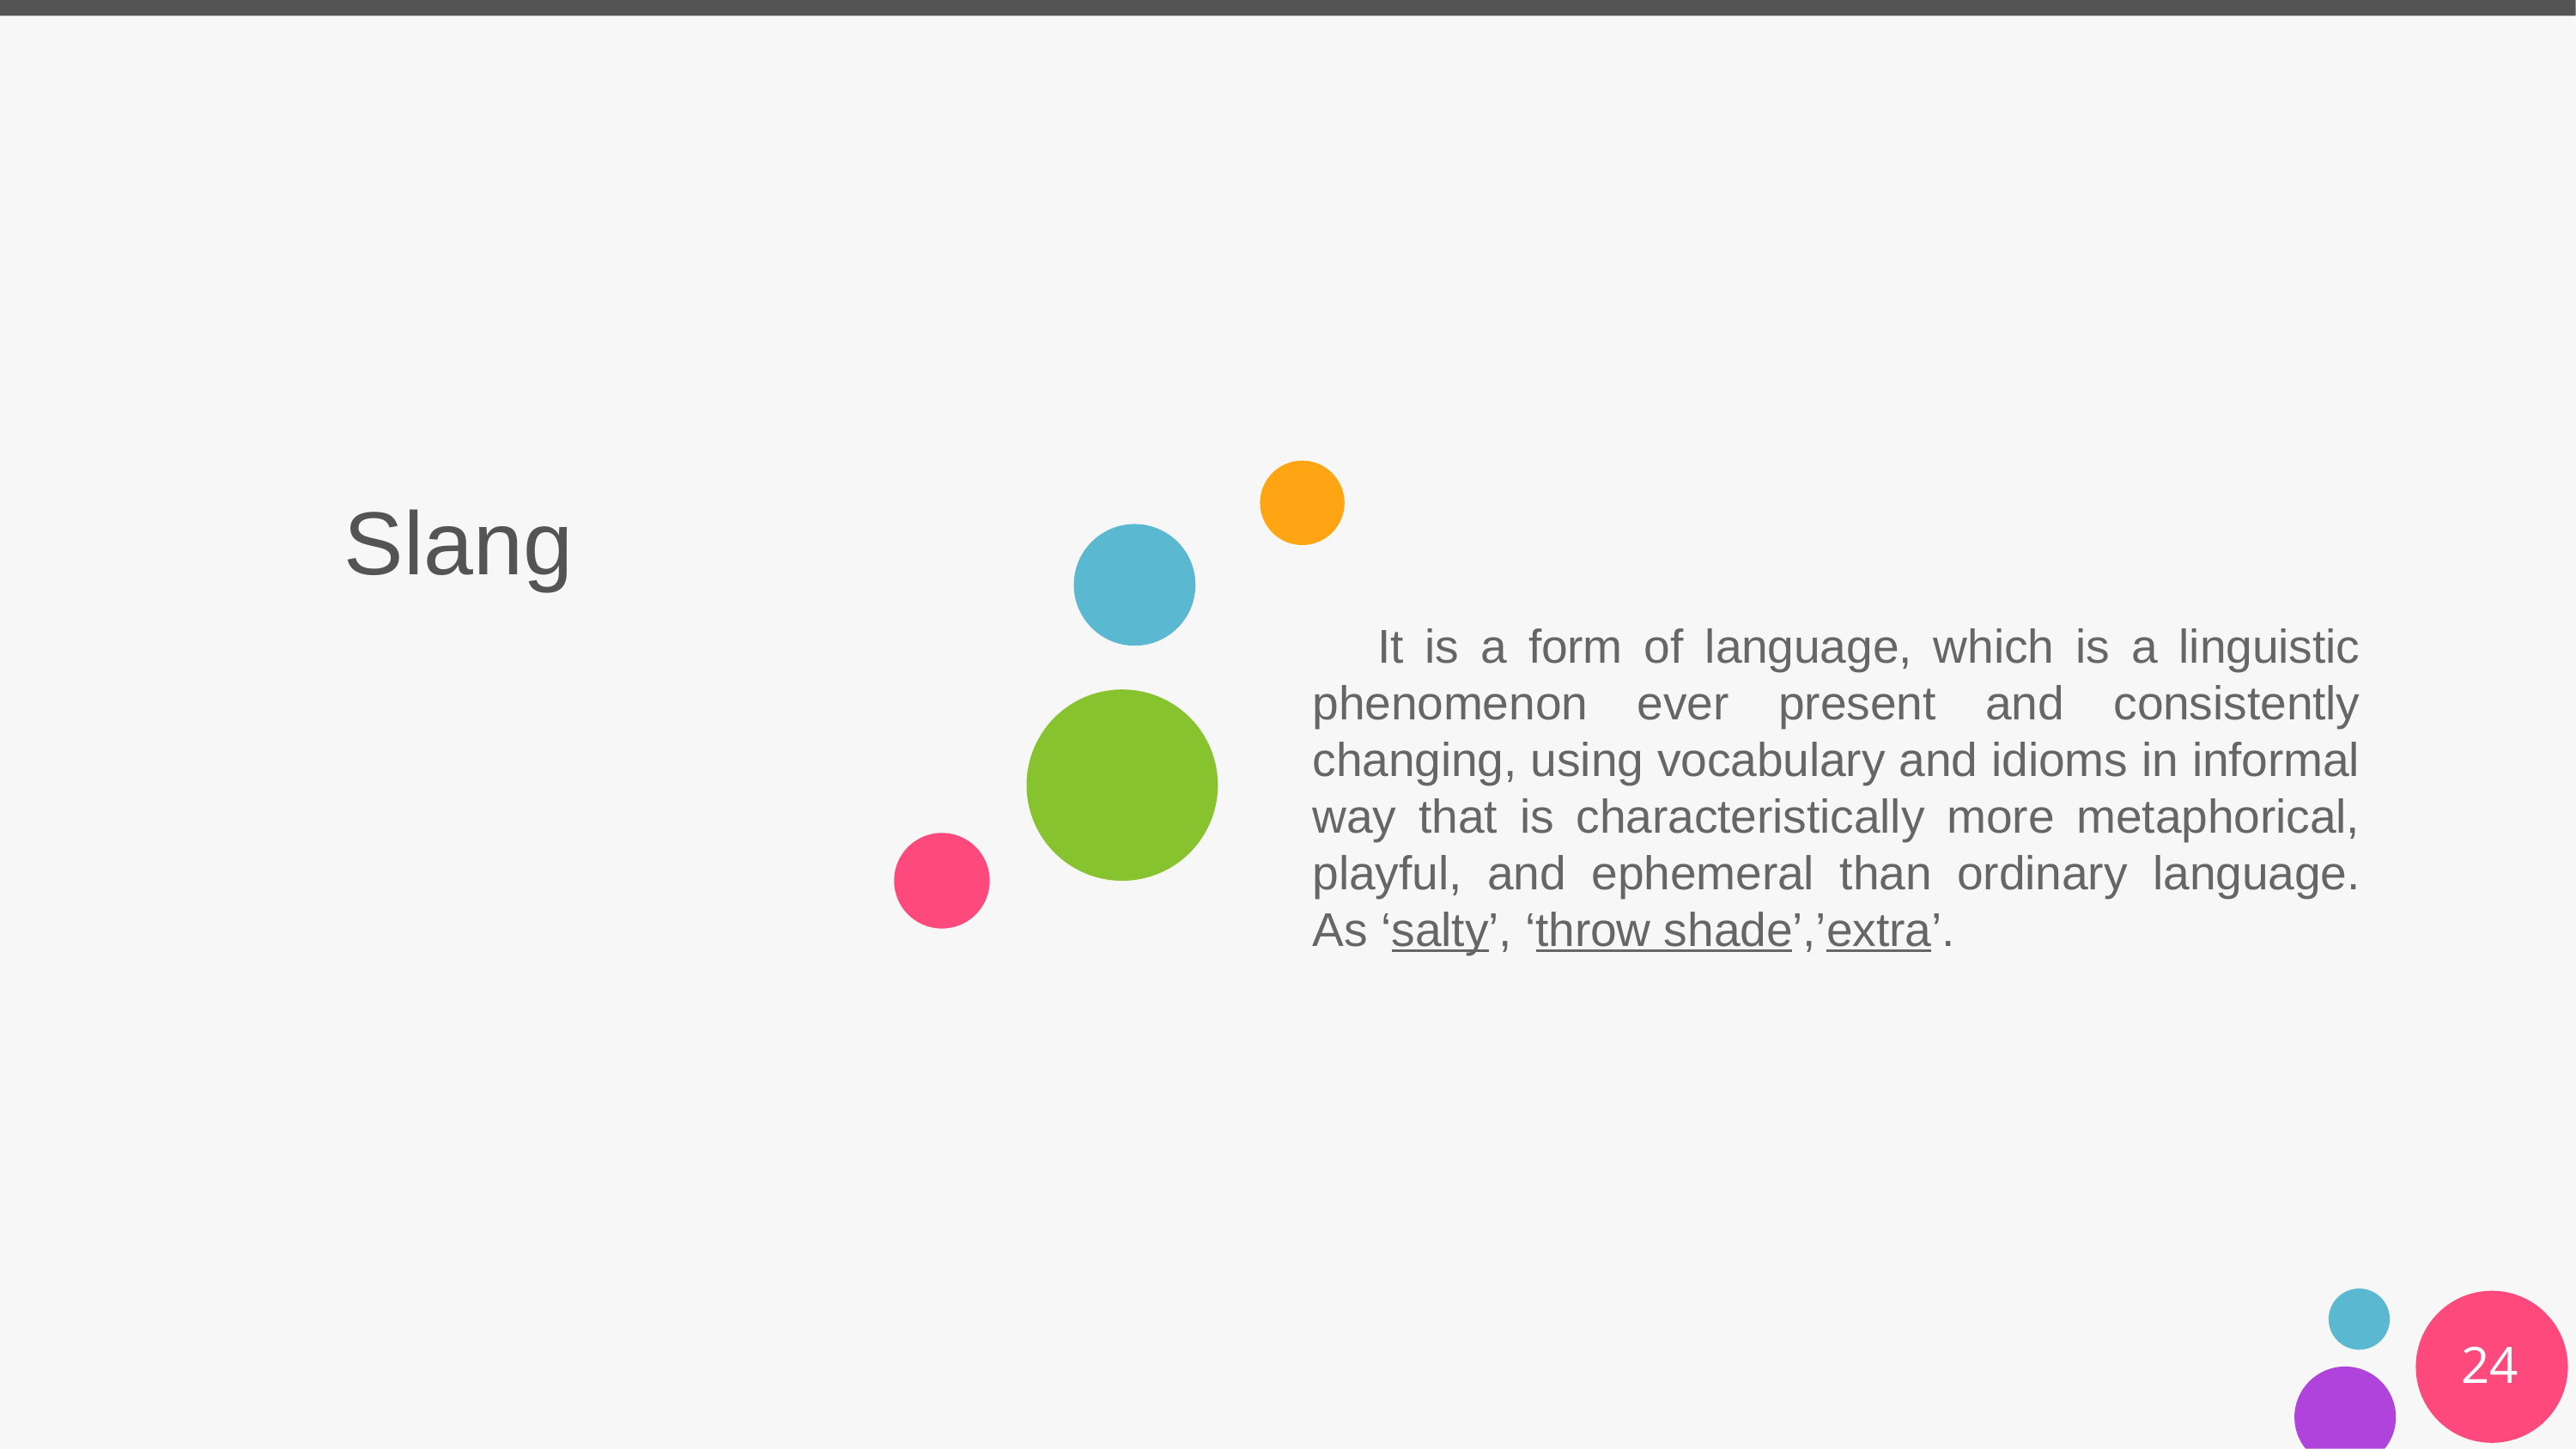

# Slang
It is a form of language, which is a linguistic phenomenon ever present and consistently changing, using vocabulary and idioms in informal way that is characteristically more metaphorical, playful, and ephemeral than ordinary language. As ‘salty’, ‘throw shade’,’extra’.

24